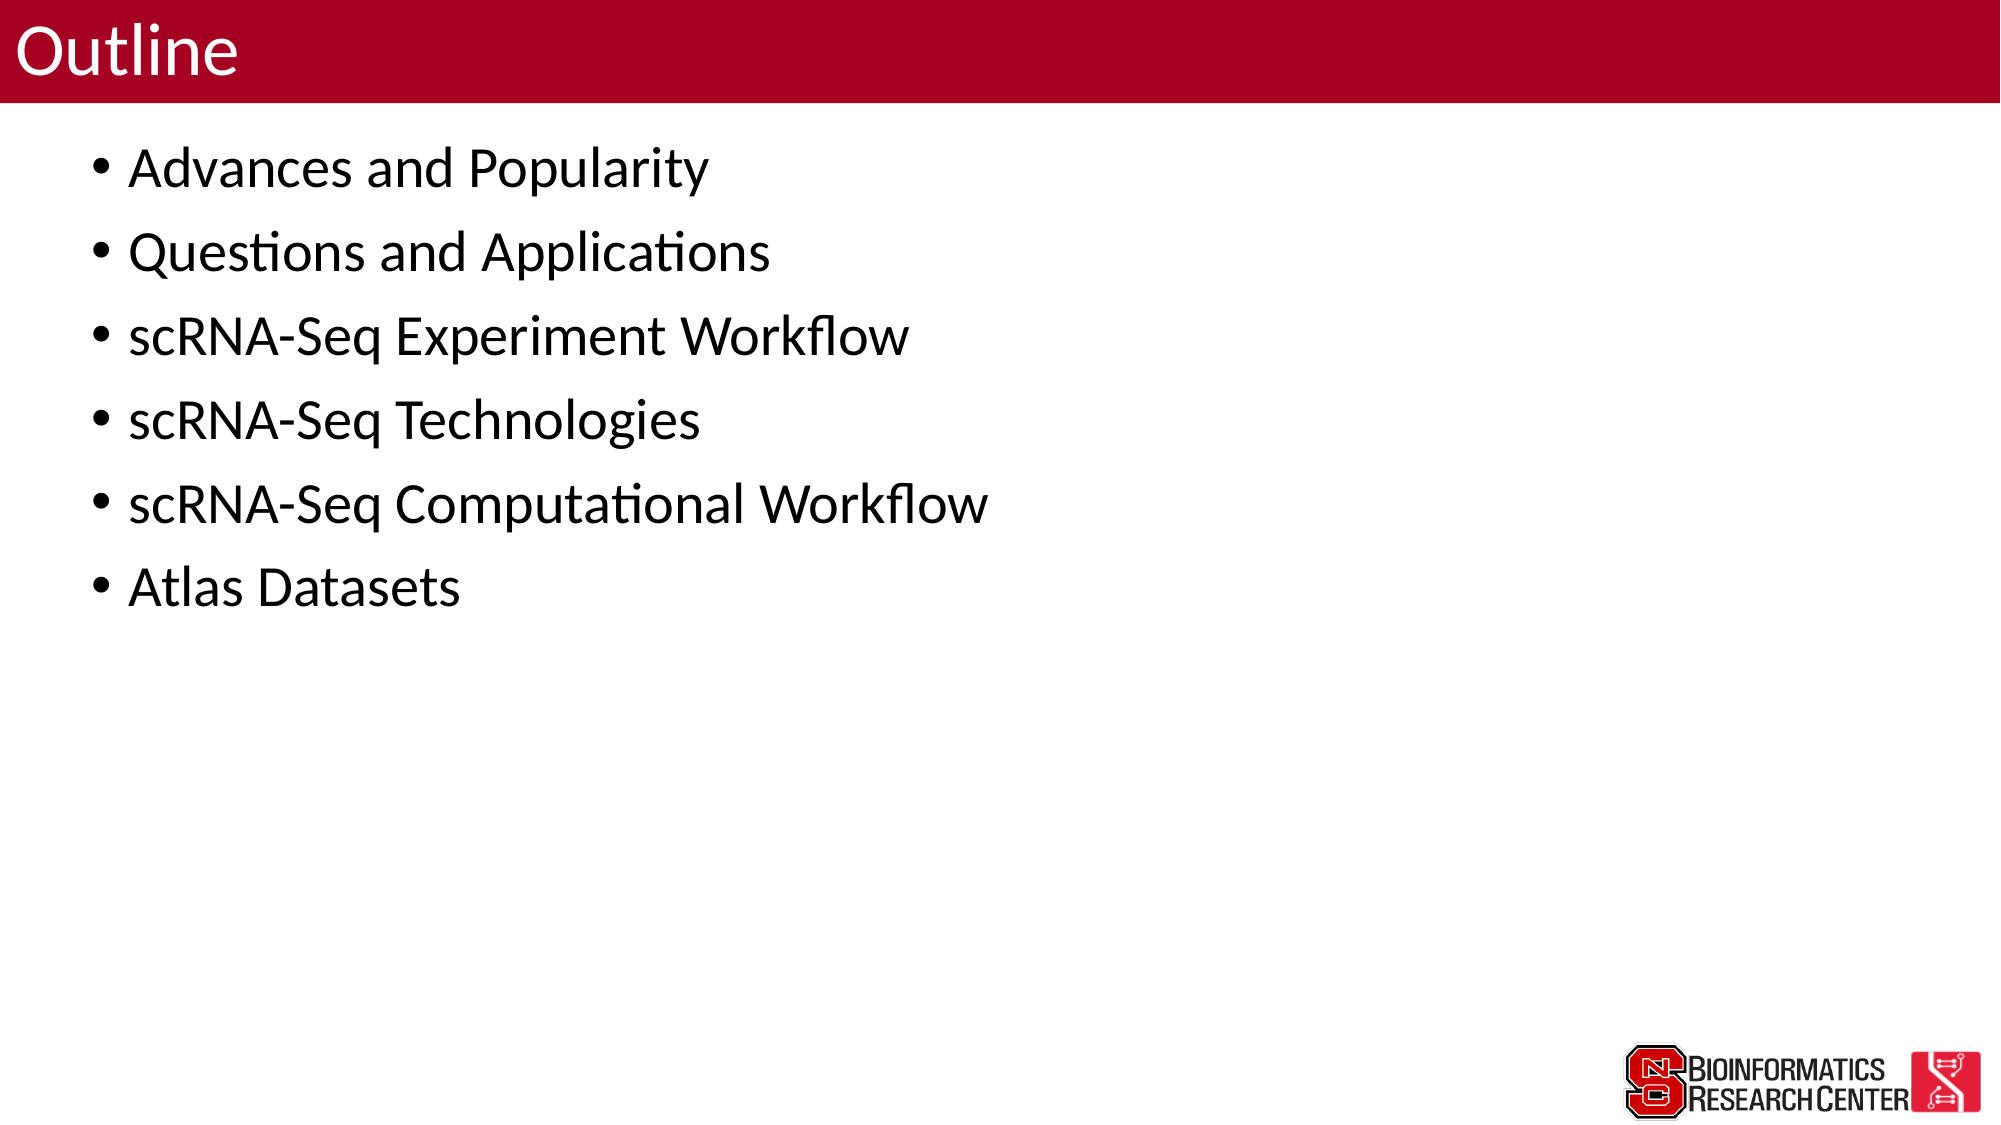

# Outline
Advances and Popularity
Questions and Applications
scRNA-Seq Experiment Workflow
scRNA-Seq Technologies
scRNA-Seq Computational Workflow
Atlas Datasets